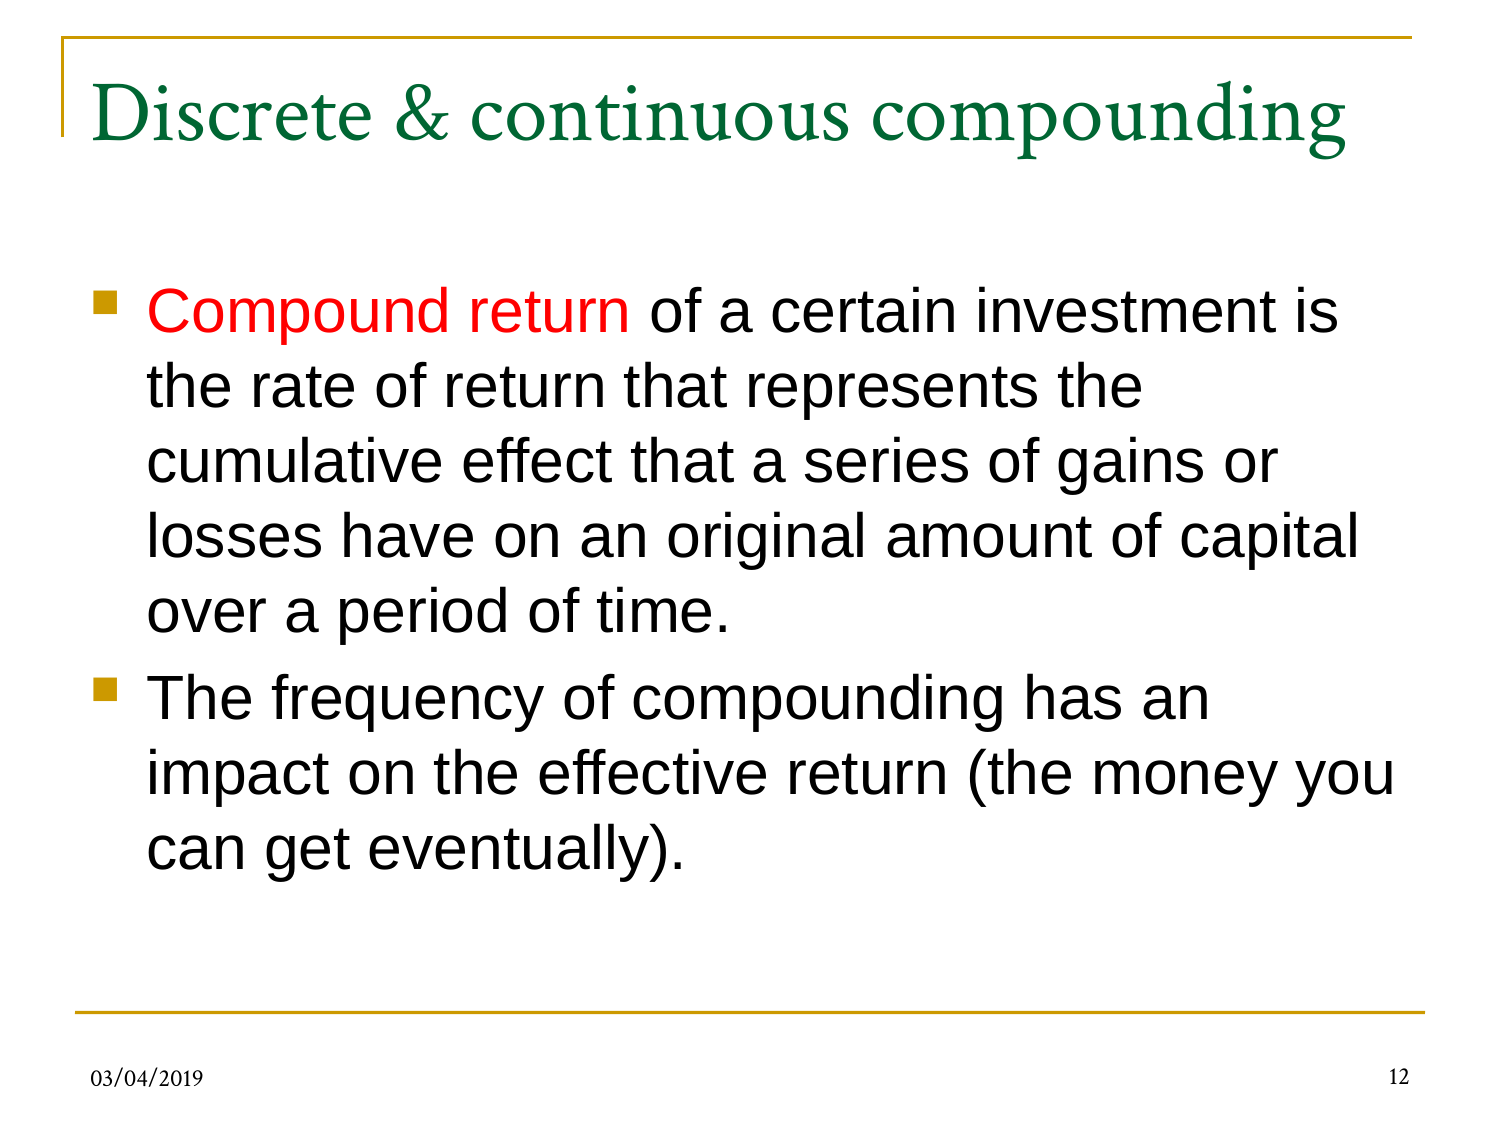

# Discrete & continuous compounding
Compound return of a certain investment is the rate of return that represents the cumulative effect that a series of gains or losses have on an original amount of capital over a period of time.
The frequency of compounding has an impact on the effective return (the money you can get eventually).

03/04/2019
12